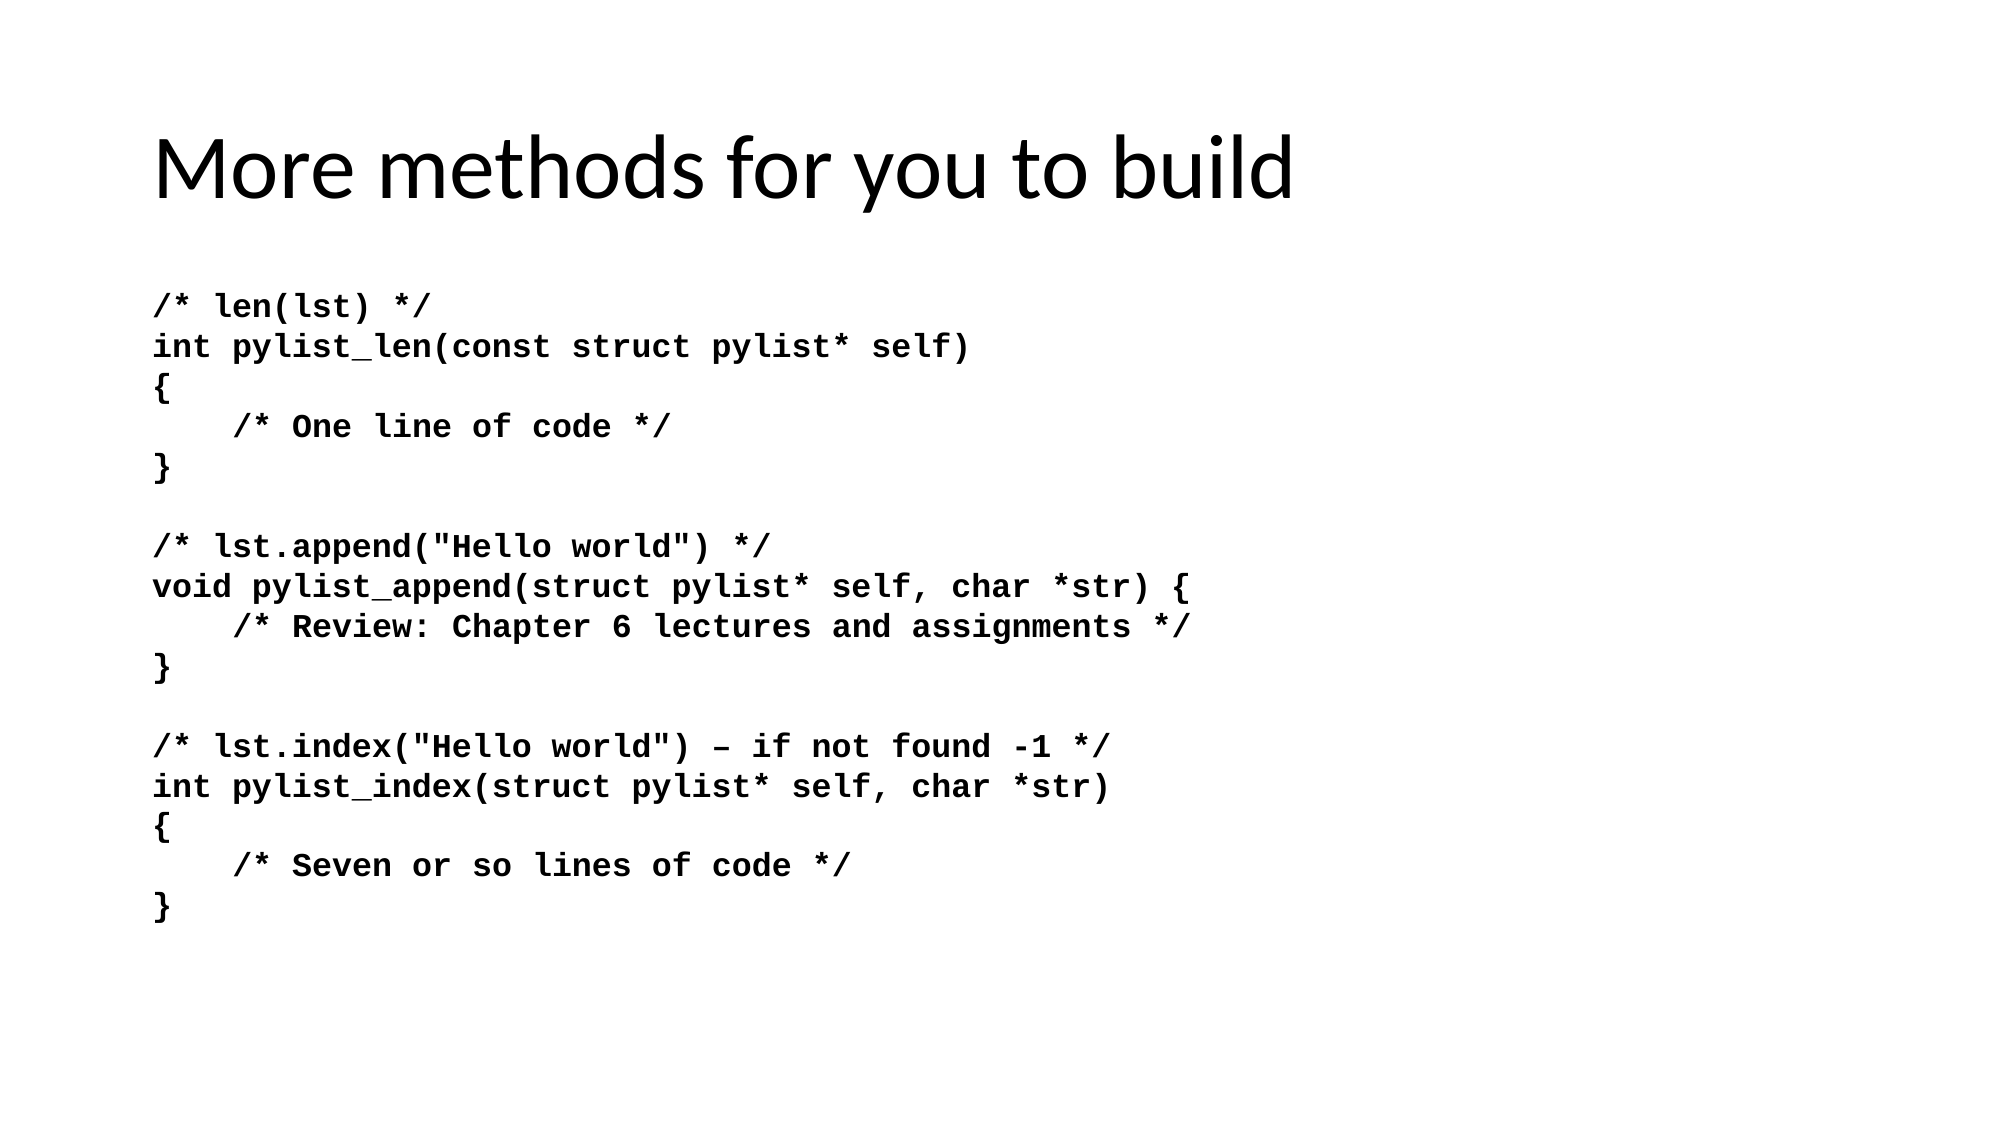

# More methods for you to build
/* len(lst) */
int pylist_len(const struct pylist* self)
{
    /* One line of code */
}

/* lst.append("Hello world") */
void pylist_append(struct pylist* self, char *str) {
    /* Review: Chapter 6 lectures and assignments */
}

/* lst.index("Hello world") – if not found -1 */
int pylist_index(struct pylist* self, char *str)
{
    /* Seven or so lines of code */
}